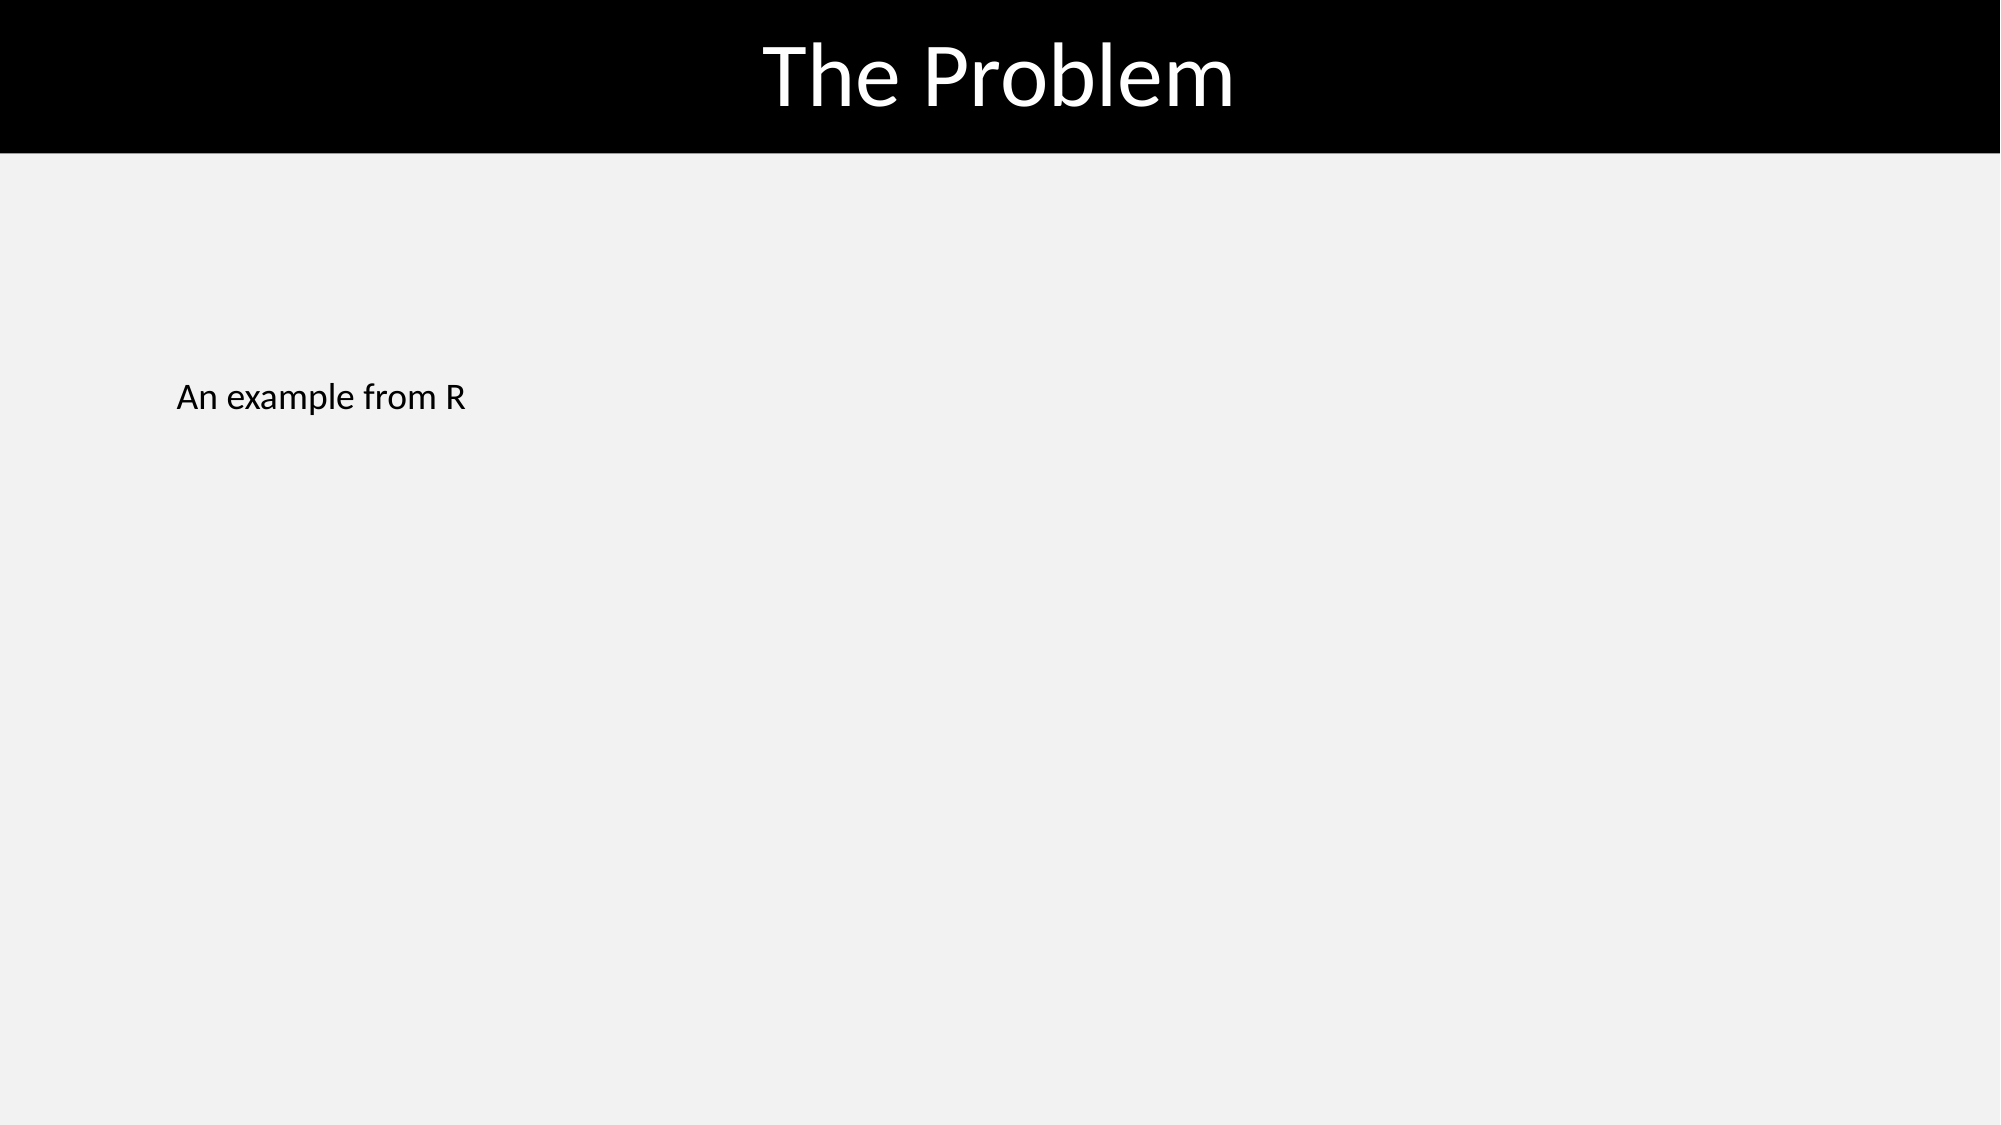

# The Problem
An example from R